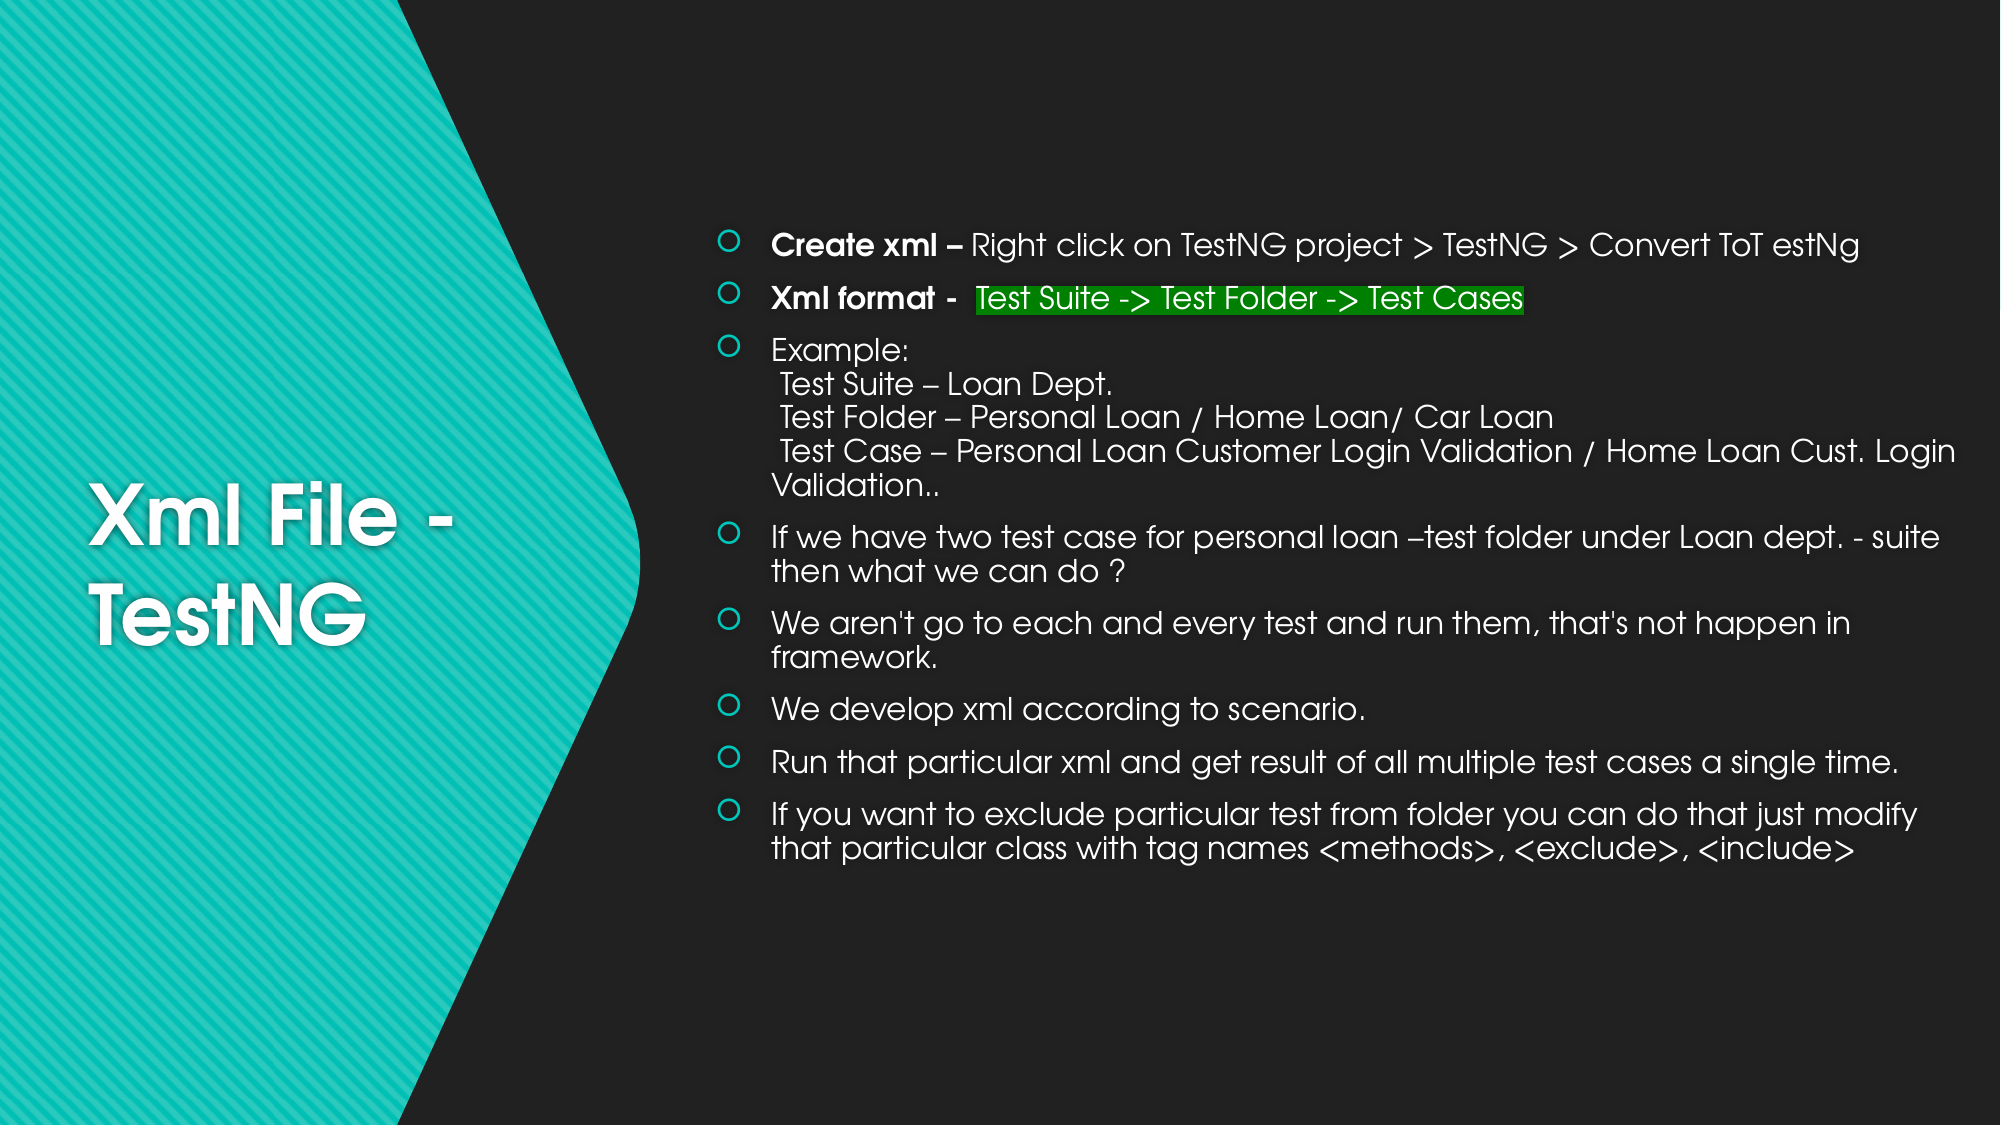

Create xml – Right click on TestNG project > TestNG > Convert ToT estNg
Xml format -  Test Suite -> Test Folder -> Test Cases
Example:
 Test Suite – Loan Dept.
 Test Folder – Personal Loan / Home Loan/ Car Loan
 Test Case – Personal Loan Customer Login Validation / Home Loan Cust. Login Validation..
If we have two test case for personal loan –test folder under Loan dept. - suite then what we can do ?
We aren't go to each and every test and run them, that's not happen in framework.
We develop xml according to scenario.
Run that particular xml and get result of all multiple test cases a single time.
If you want to exclude particular test from folder you can do that just modify that particular class with tag names <methods>, <exclude>, <include>

# Xml File - TestNG